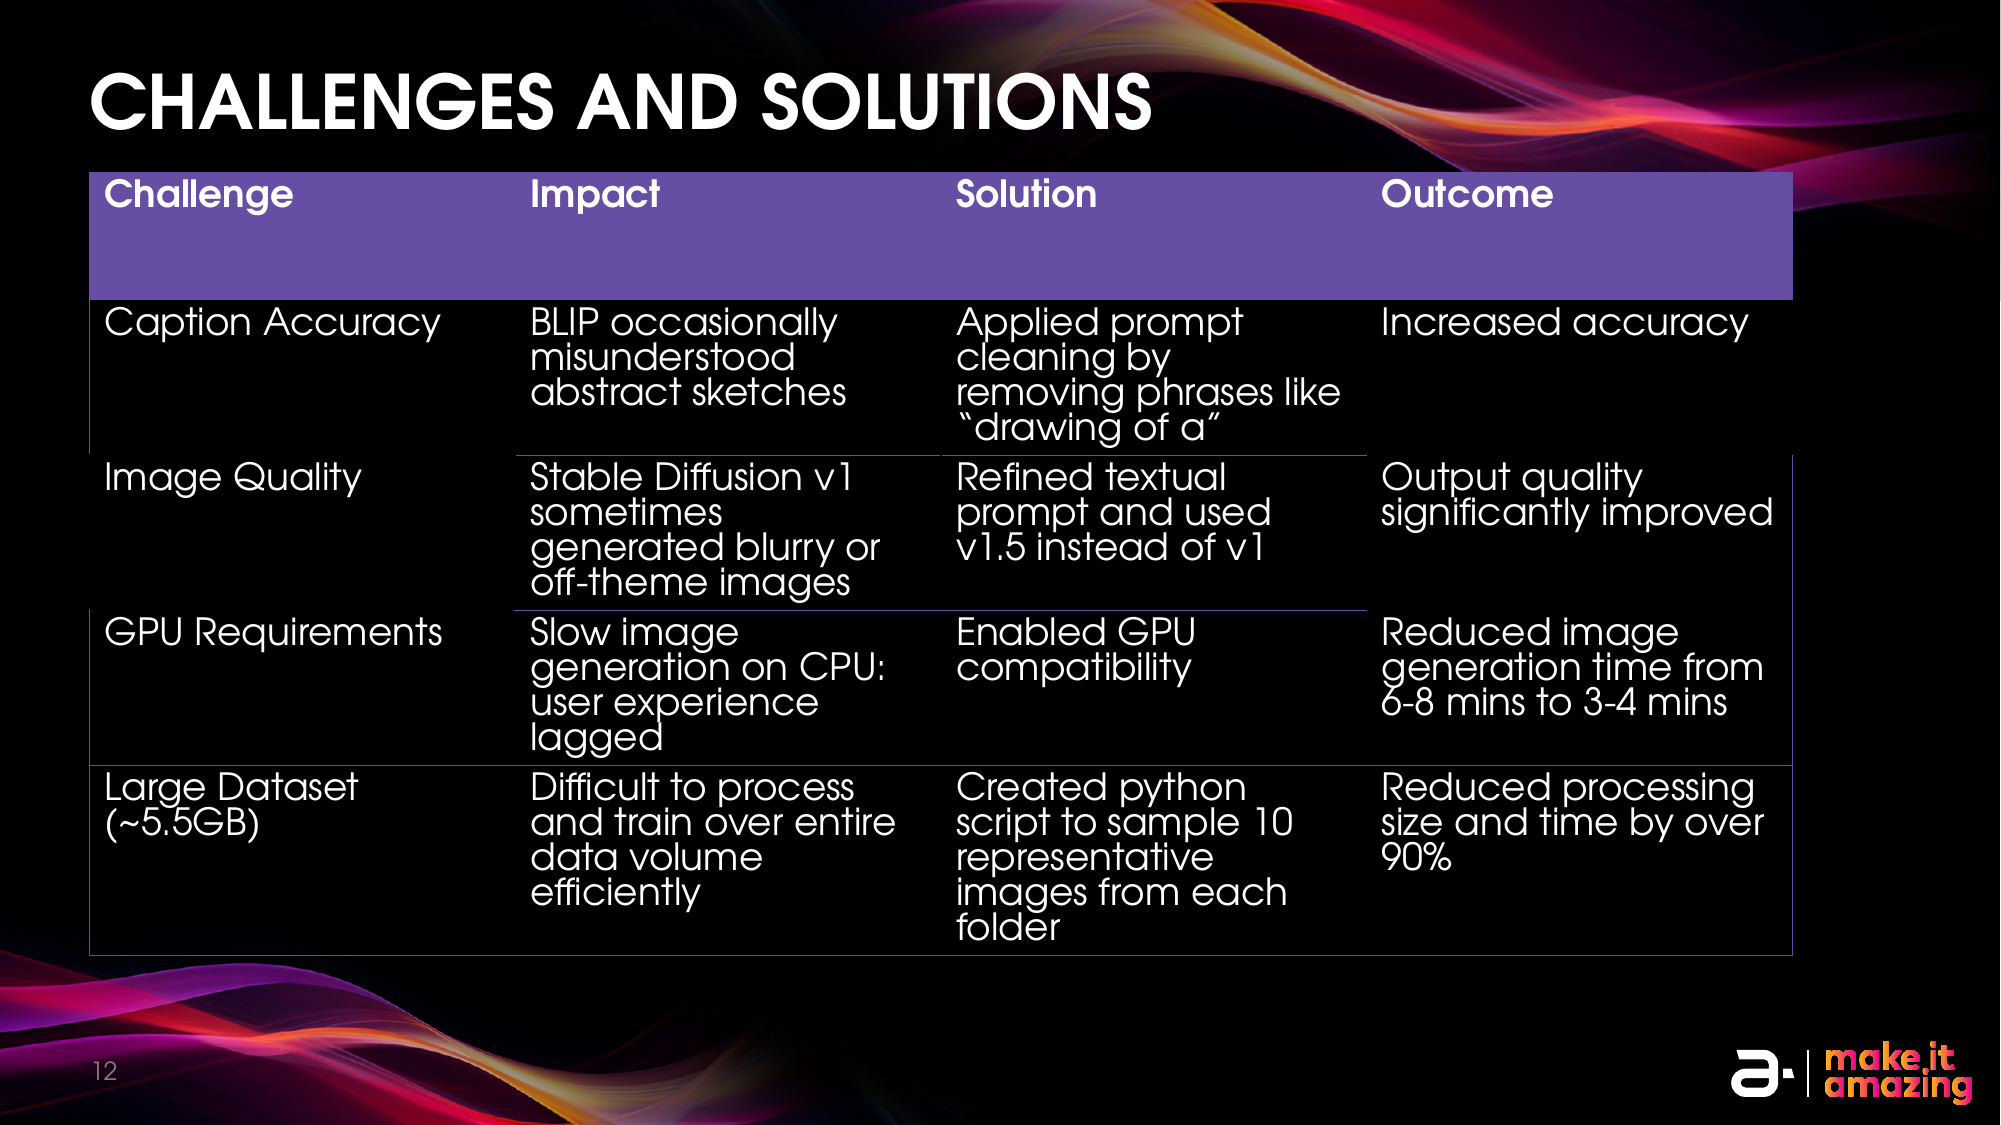

# CHALLENGES AND SOLUTIONS
| Challenge | Impact | Solution | Outcome |
| --- | --- | --- | --- |
| Caption Accuracy | BLIP occasionally misunderstood abstract sketches | Applied prompt cleaning by removing phrases like “drawing of a” | Increased accuracy |
| Image Quality | Stable Diffusion v1 sometimes generated blurry or off-theme images | Refined textual prompt and used v1.5 instead of v1 | Output quality significantly improved |
| GPU Requirements | Slow image generation on CPU: user experience lagged | Enabled GPU compatibility | Reduced image generation time from 6-8 mins to 3-4 mins |
| Large Dataset (~5.5GB) | Difficult to process and train over entire data volume efficiently | Created python script to sample 10 representative images from each folder | Reduced processing size and time by over 90% |